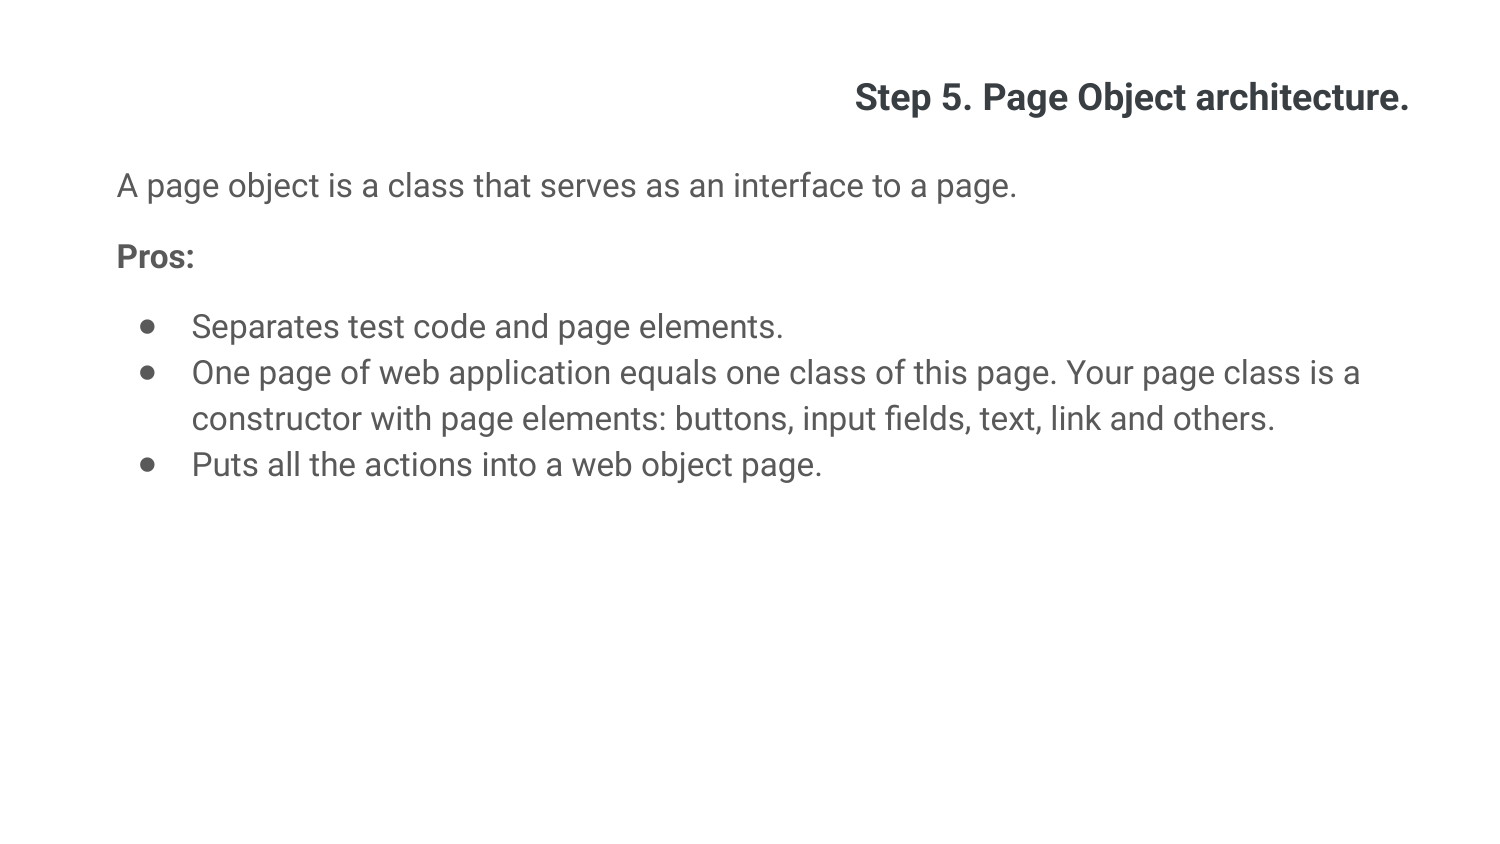

Step 5. Page Object architecture.
A page object is a class that serves as an interface to a page.
Pros:
Separates test code and page elements.
One page of web application equals one class of this page. Your page class is a constructor with page elements: buttons, input fields, text, link and others.
Puts all the actions into a web object page.